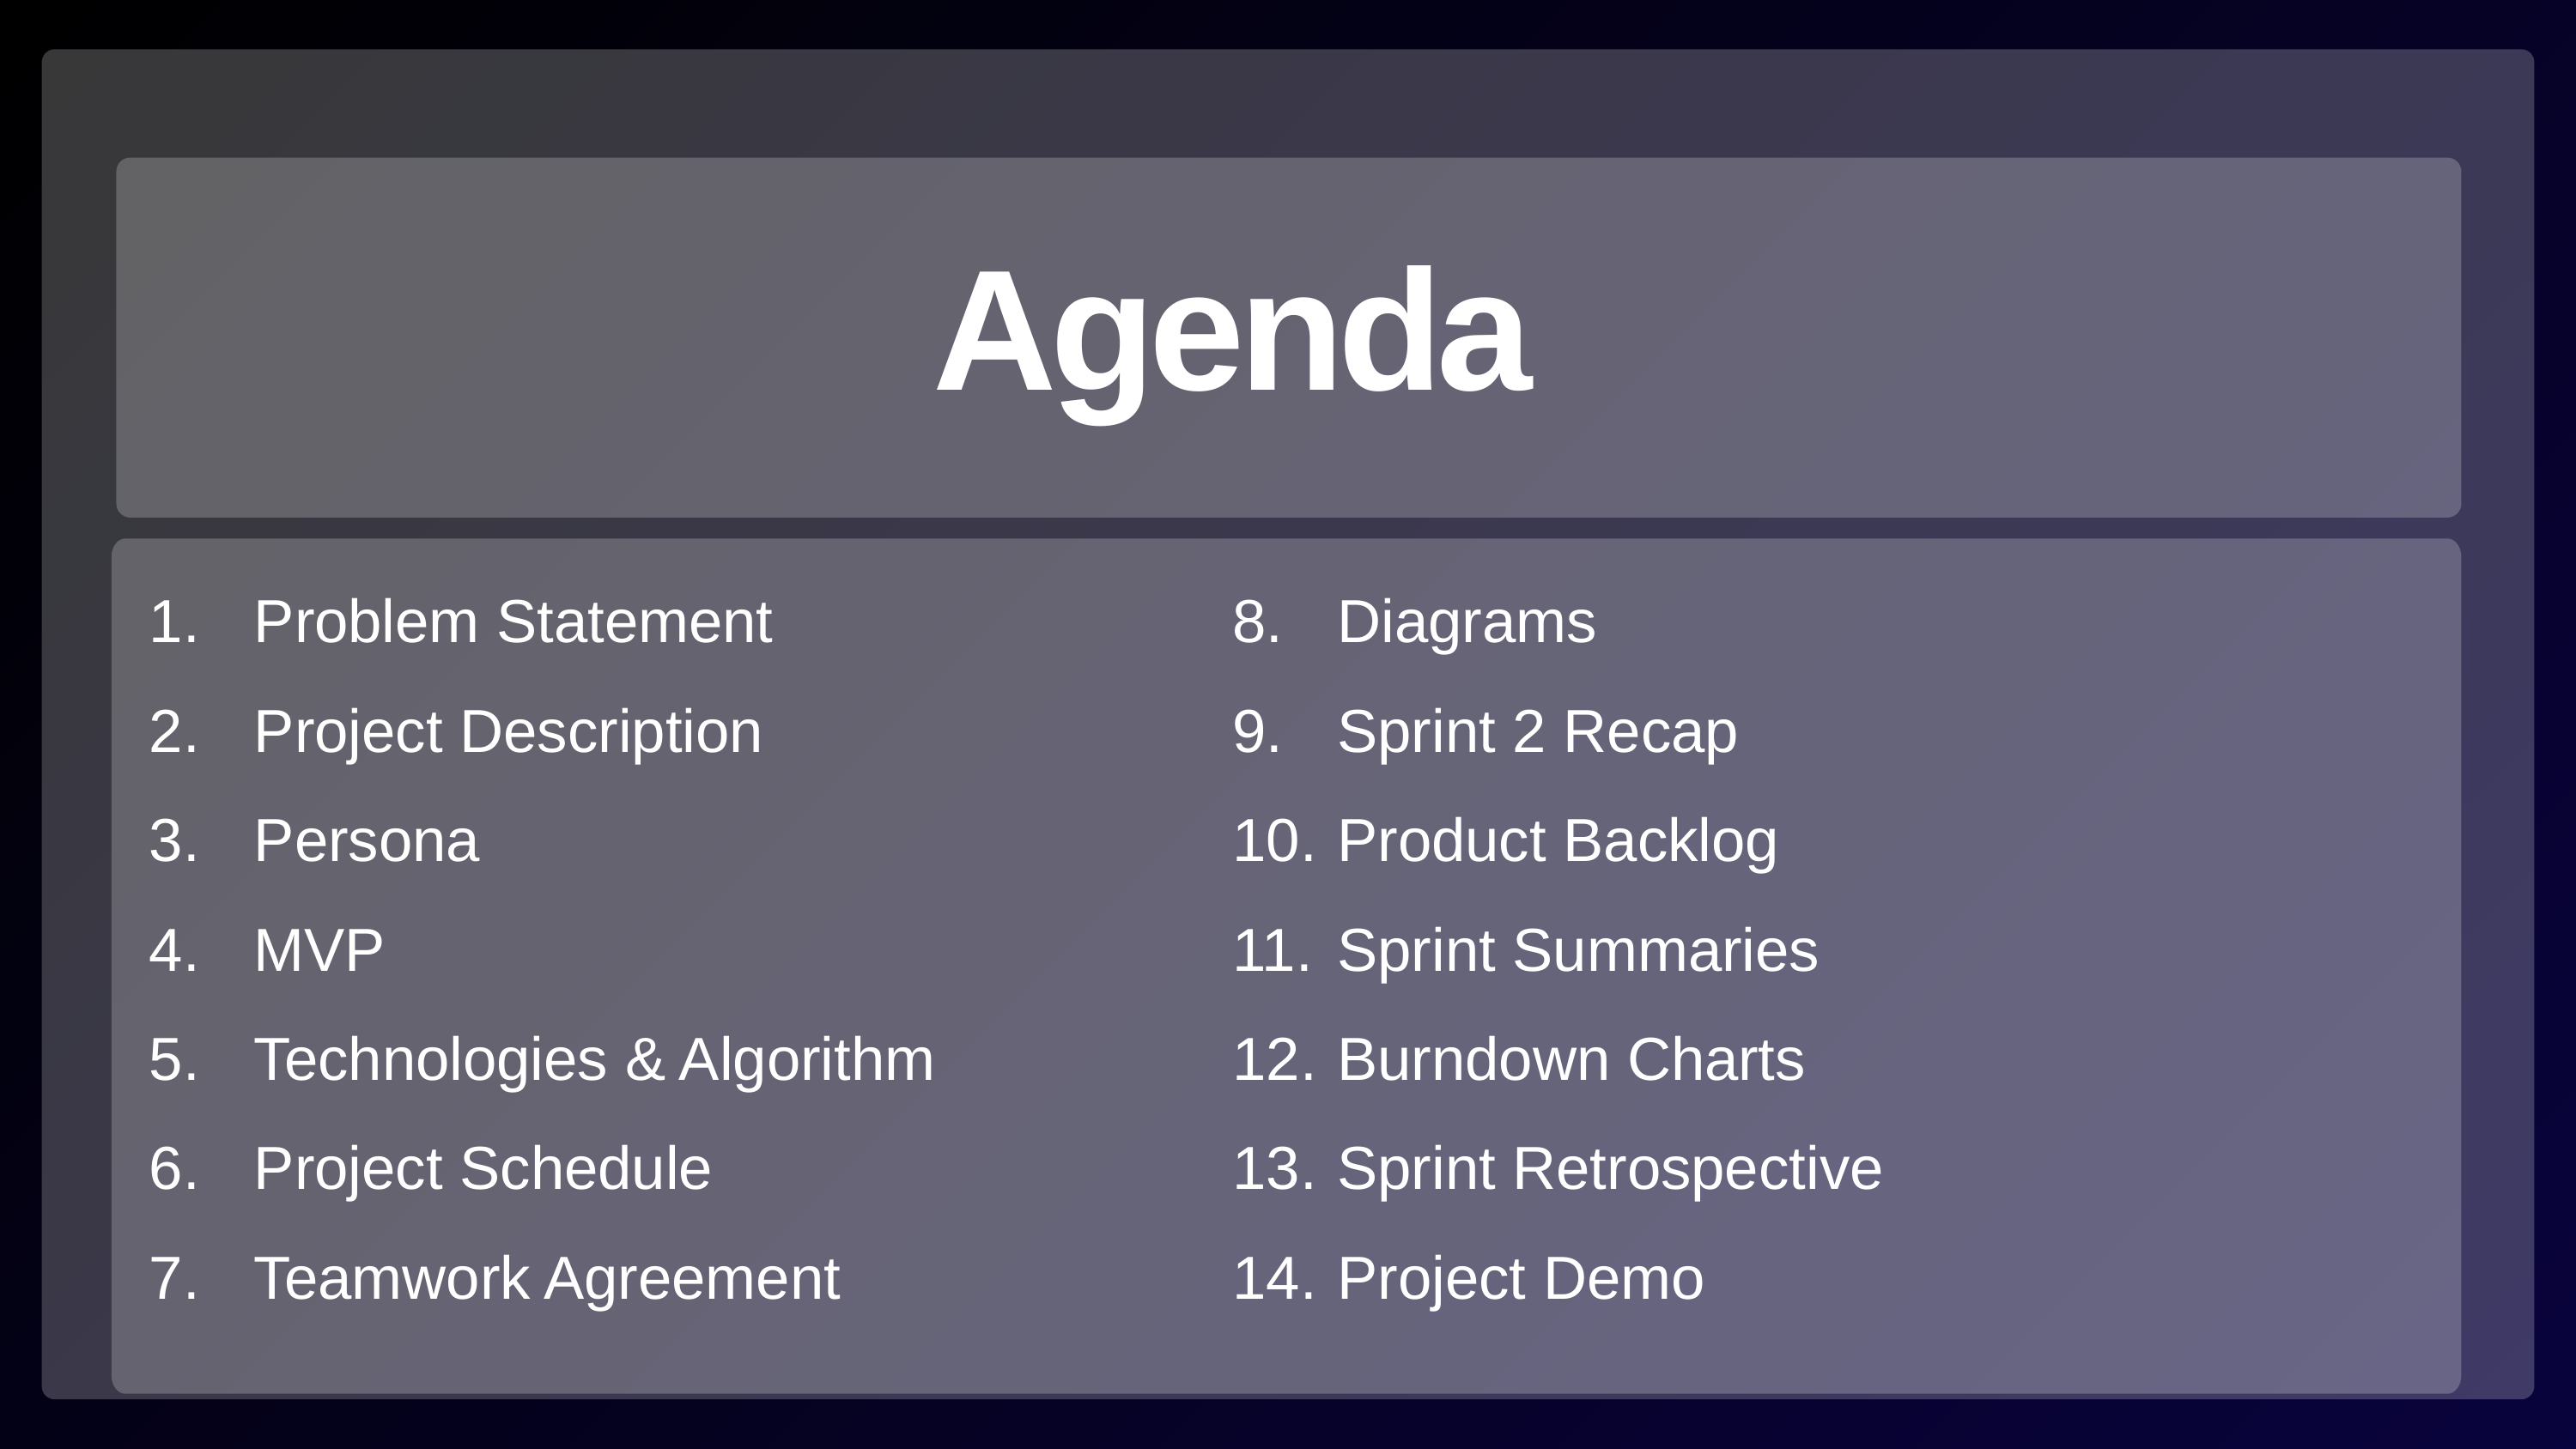

Agenda

Problem Statement
Project Description
Persona
MVP
Technologies & Algorithm
Project Schedule
Teamwork Agreement

Diagrams
Sprint 2 Recap
Product Backlog
Sprint Summaries
Burndown Charts
Sprint Retrospective
Project Demo